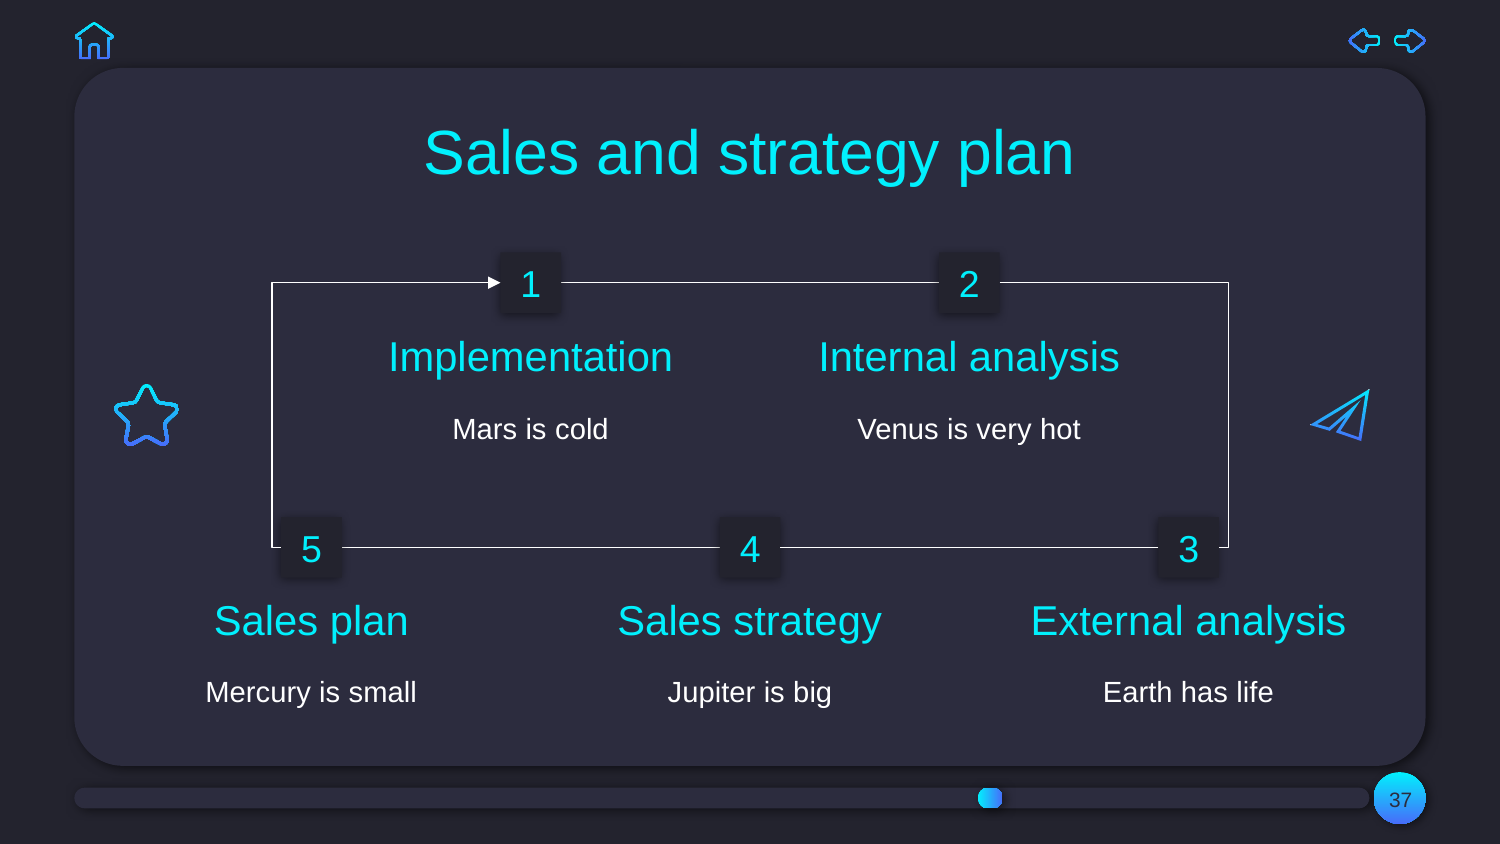

# Sales and strategy plan
1
2
Implementation
Internal analysis

Mars is cold
Venus is very hot
5
4
3
Sales plan
External analysis
Sales strategy
Mercury is small
Jupiter is big
Earth has life